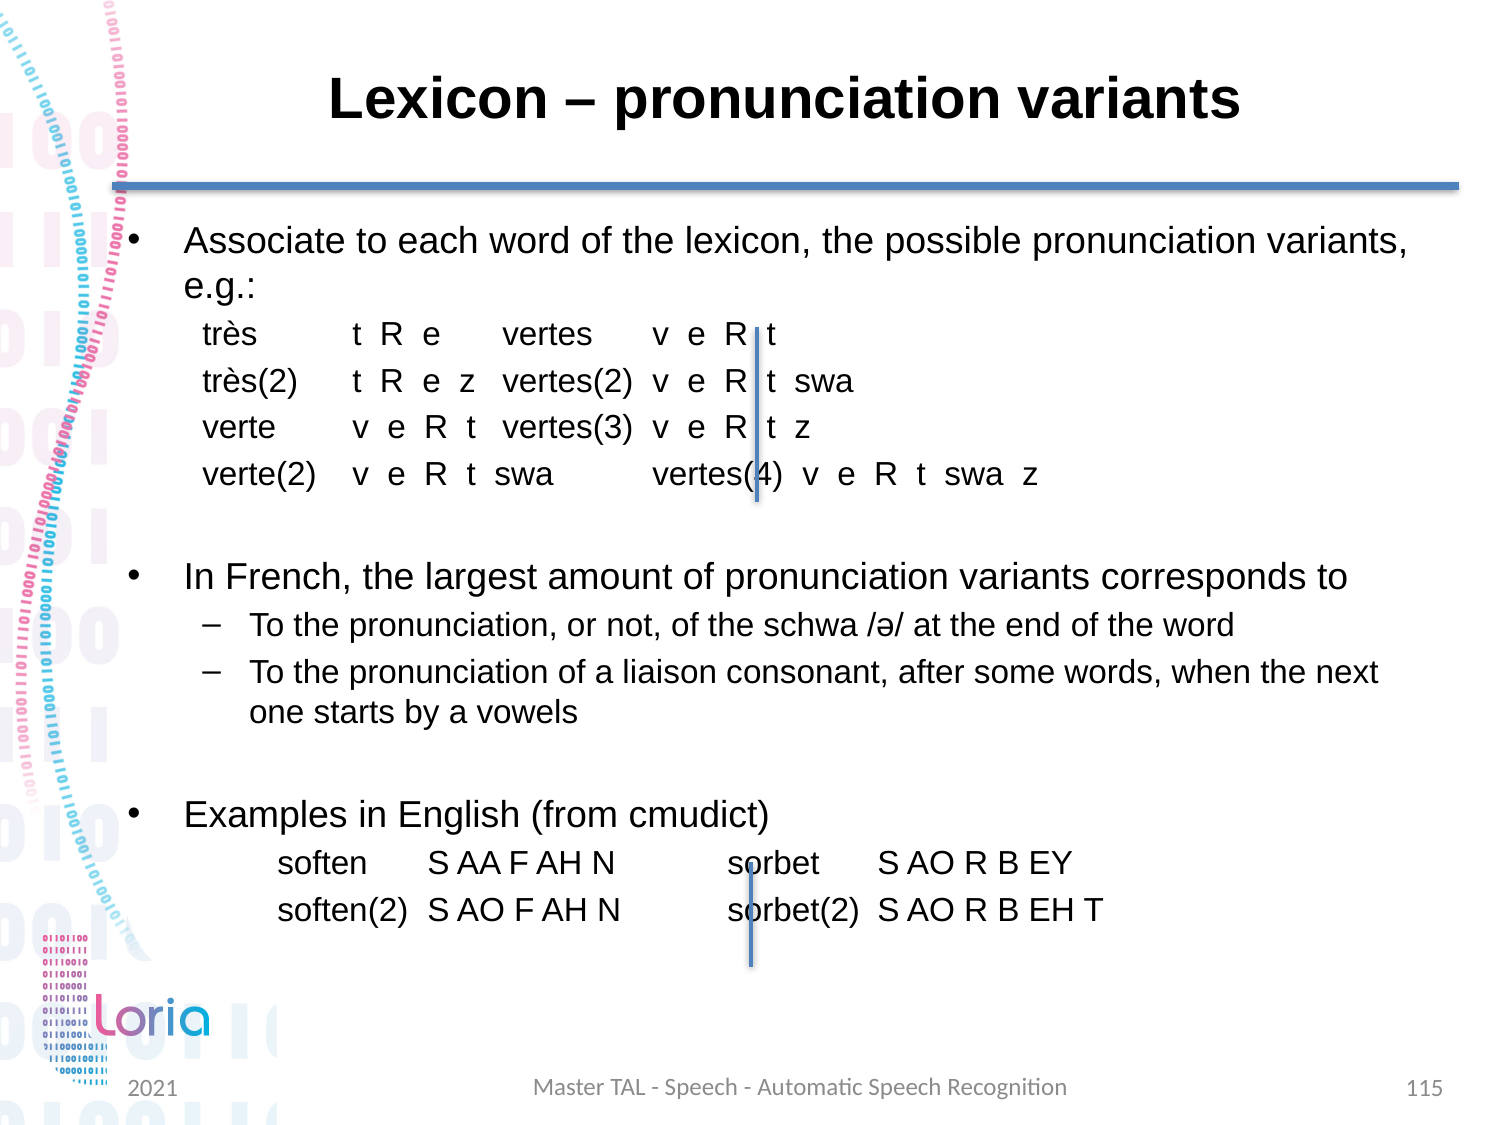

# Lexicon – pronunciation variants
Associate to each word of the lexicon, the possible pronunciation variants, e.g.:
très 	t  R  e	vertes 	v  e  R  t
très(2)	t  R  e  z	vertes(2)	v  e  R  t  swa
verte 	v  e  R  t	vertes(3)	v  e  R  t  z
verte(2) 	v  e  R  t  swa	vertes(4)	v  e  R  t  swa  z

In French, the largest amount of pronunciation variants corresponds to
To the pronunciation, or not, of the schwa /ə/ at the end of the word
To the pronunciation of a liaison consonant, after some words, when the next one starts by a vowels

Examples in English (from cmudict)
	soften	S AA F AH N	sorbet  	S AO R B EY
	soften(2)	S AO F AH N	sorbet(2)	S AO R B EH T
Master TAL - Speech - Automatic Speech Recognition
2021
115